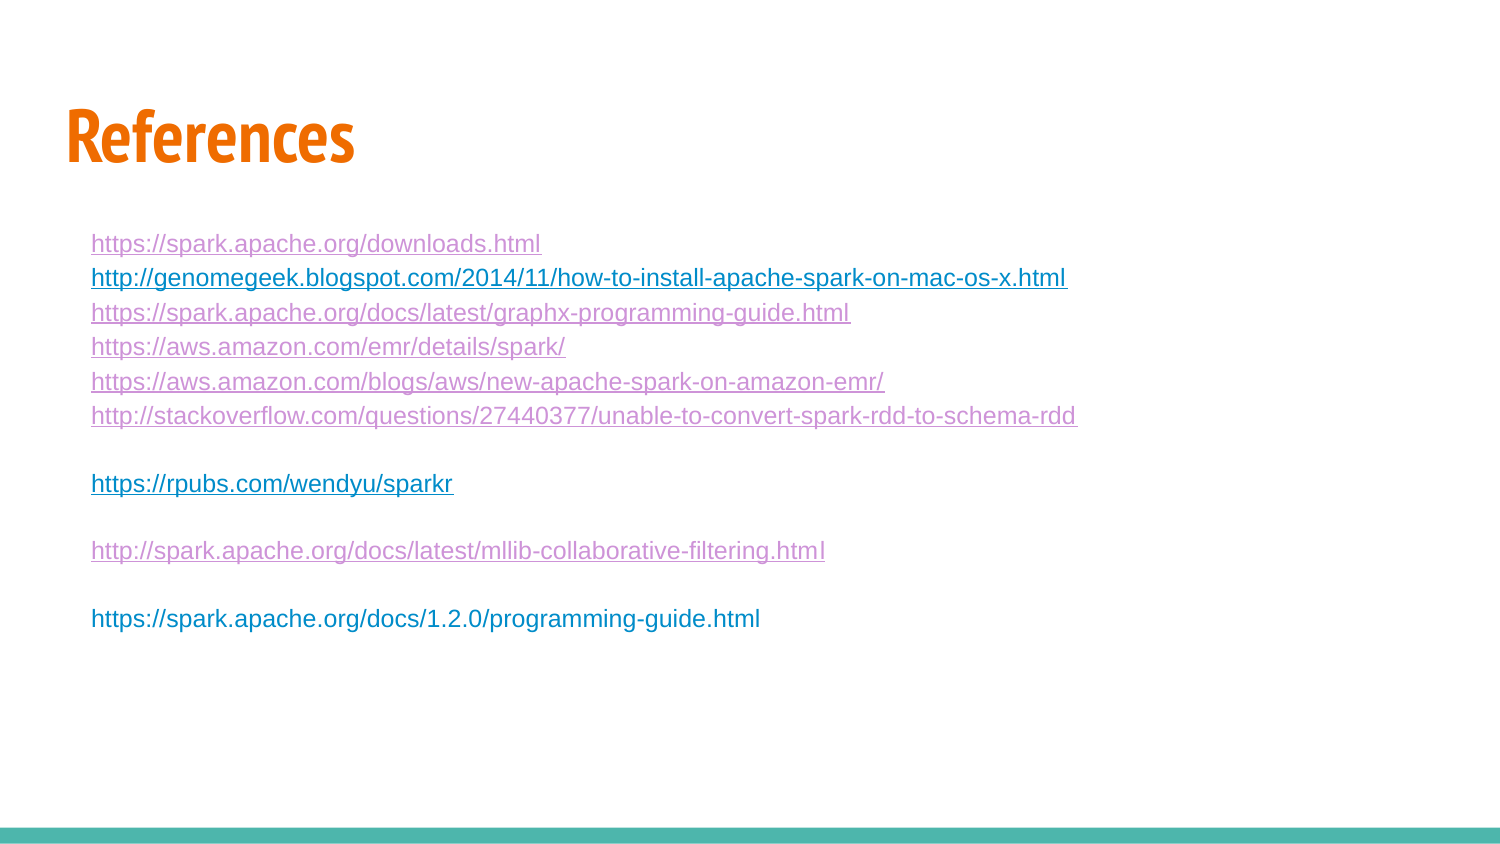

# References
https://spark.apache.org/downloads.html
http://genomegeek.blogspot.com/2014/11/how-to-install-apache-spark-on-mac-os-x.html
https://spark.apache.org/docs/latest/graphx-programming-guide.html
https://aws.amazon.com/emr/details/spark/
https://aws.amazon.com/blogs/aws/new-apache-spark-on-amazon-emr/
http://stackoverflow.com/questions/27440377/unable-to-convert-spark-rdd-to-schema-rdd
https://rpubs.com/wendyu/sparkr
http://spark.apache.org/docs/latest/mllib-collaborative-filtering.html
https://spark.apache.org/docs/1.2.0/programming-guide.html